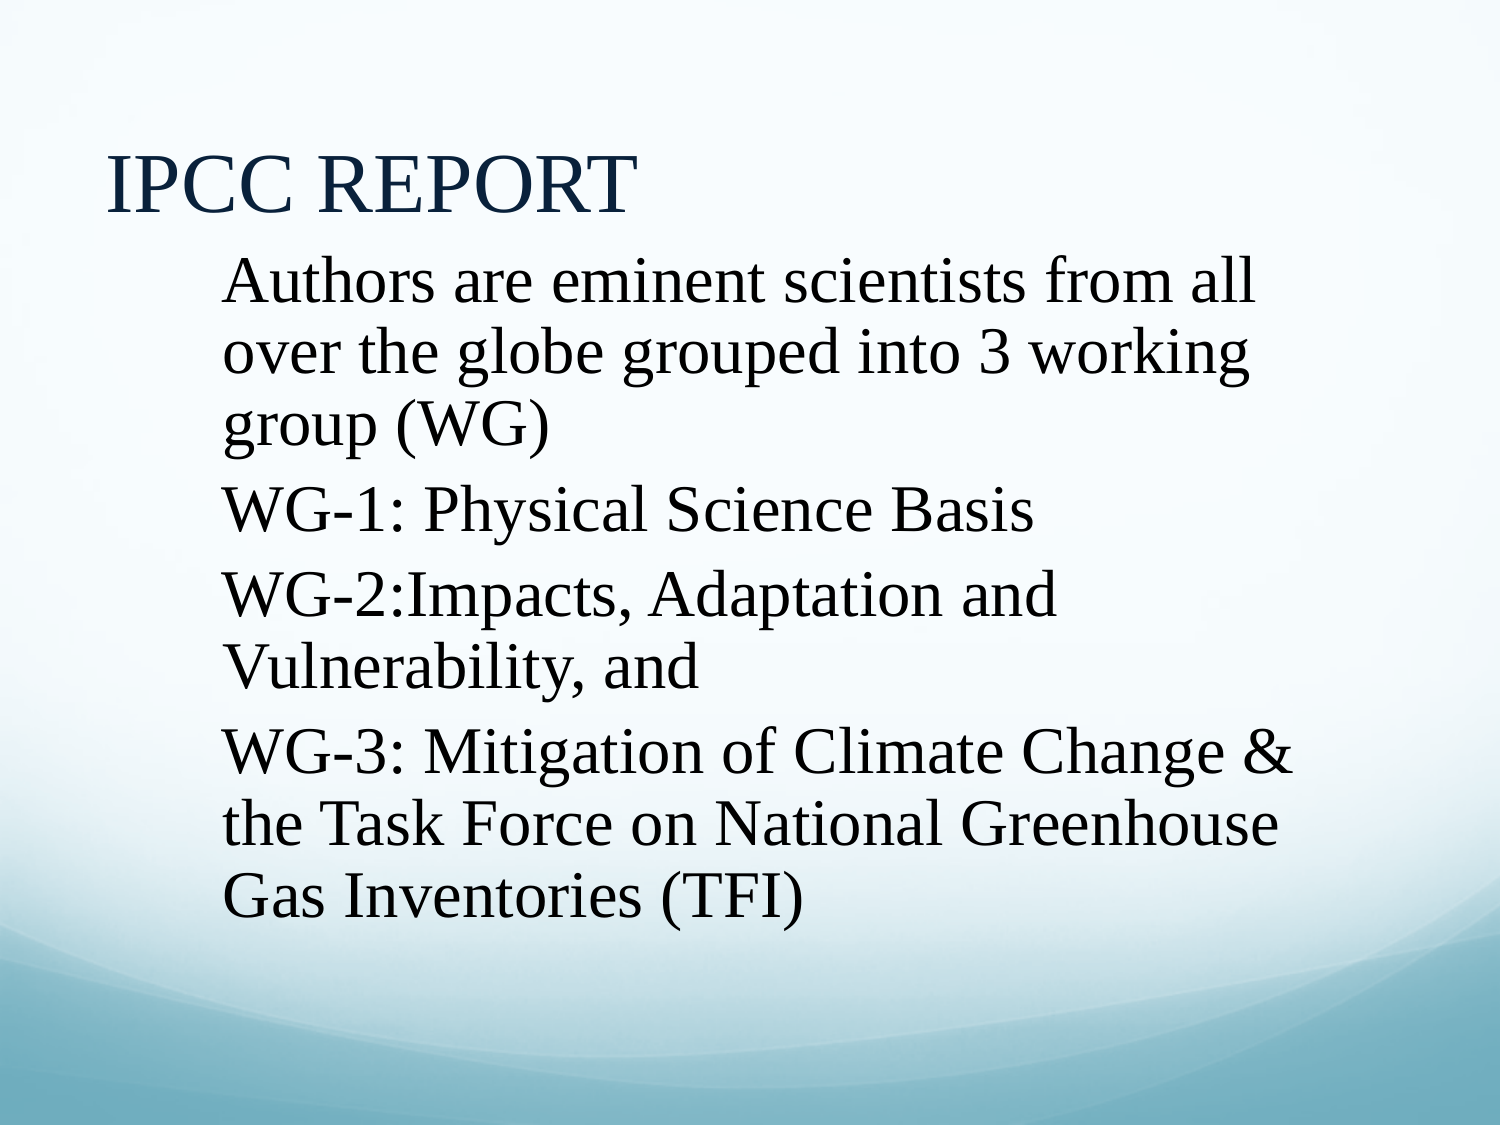

# IPCC REPORT
Authors are eminent scientists from all over the globe grouped into 3 working group (WG)
WG-1: Physical Science Basis
WG-2:Impacts, Adaptation and Vulnerability, and
WG-3: Mitigation of Climate Change & the Task Force on National Greenhouse Gas Inventories (TFI)